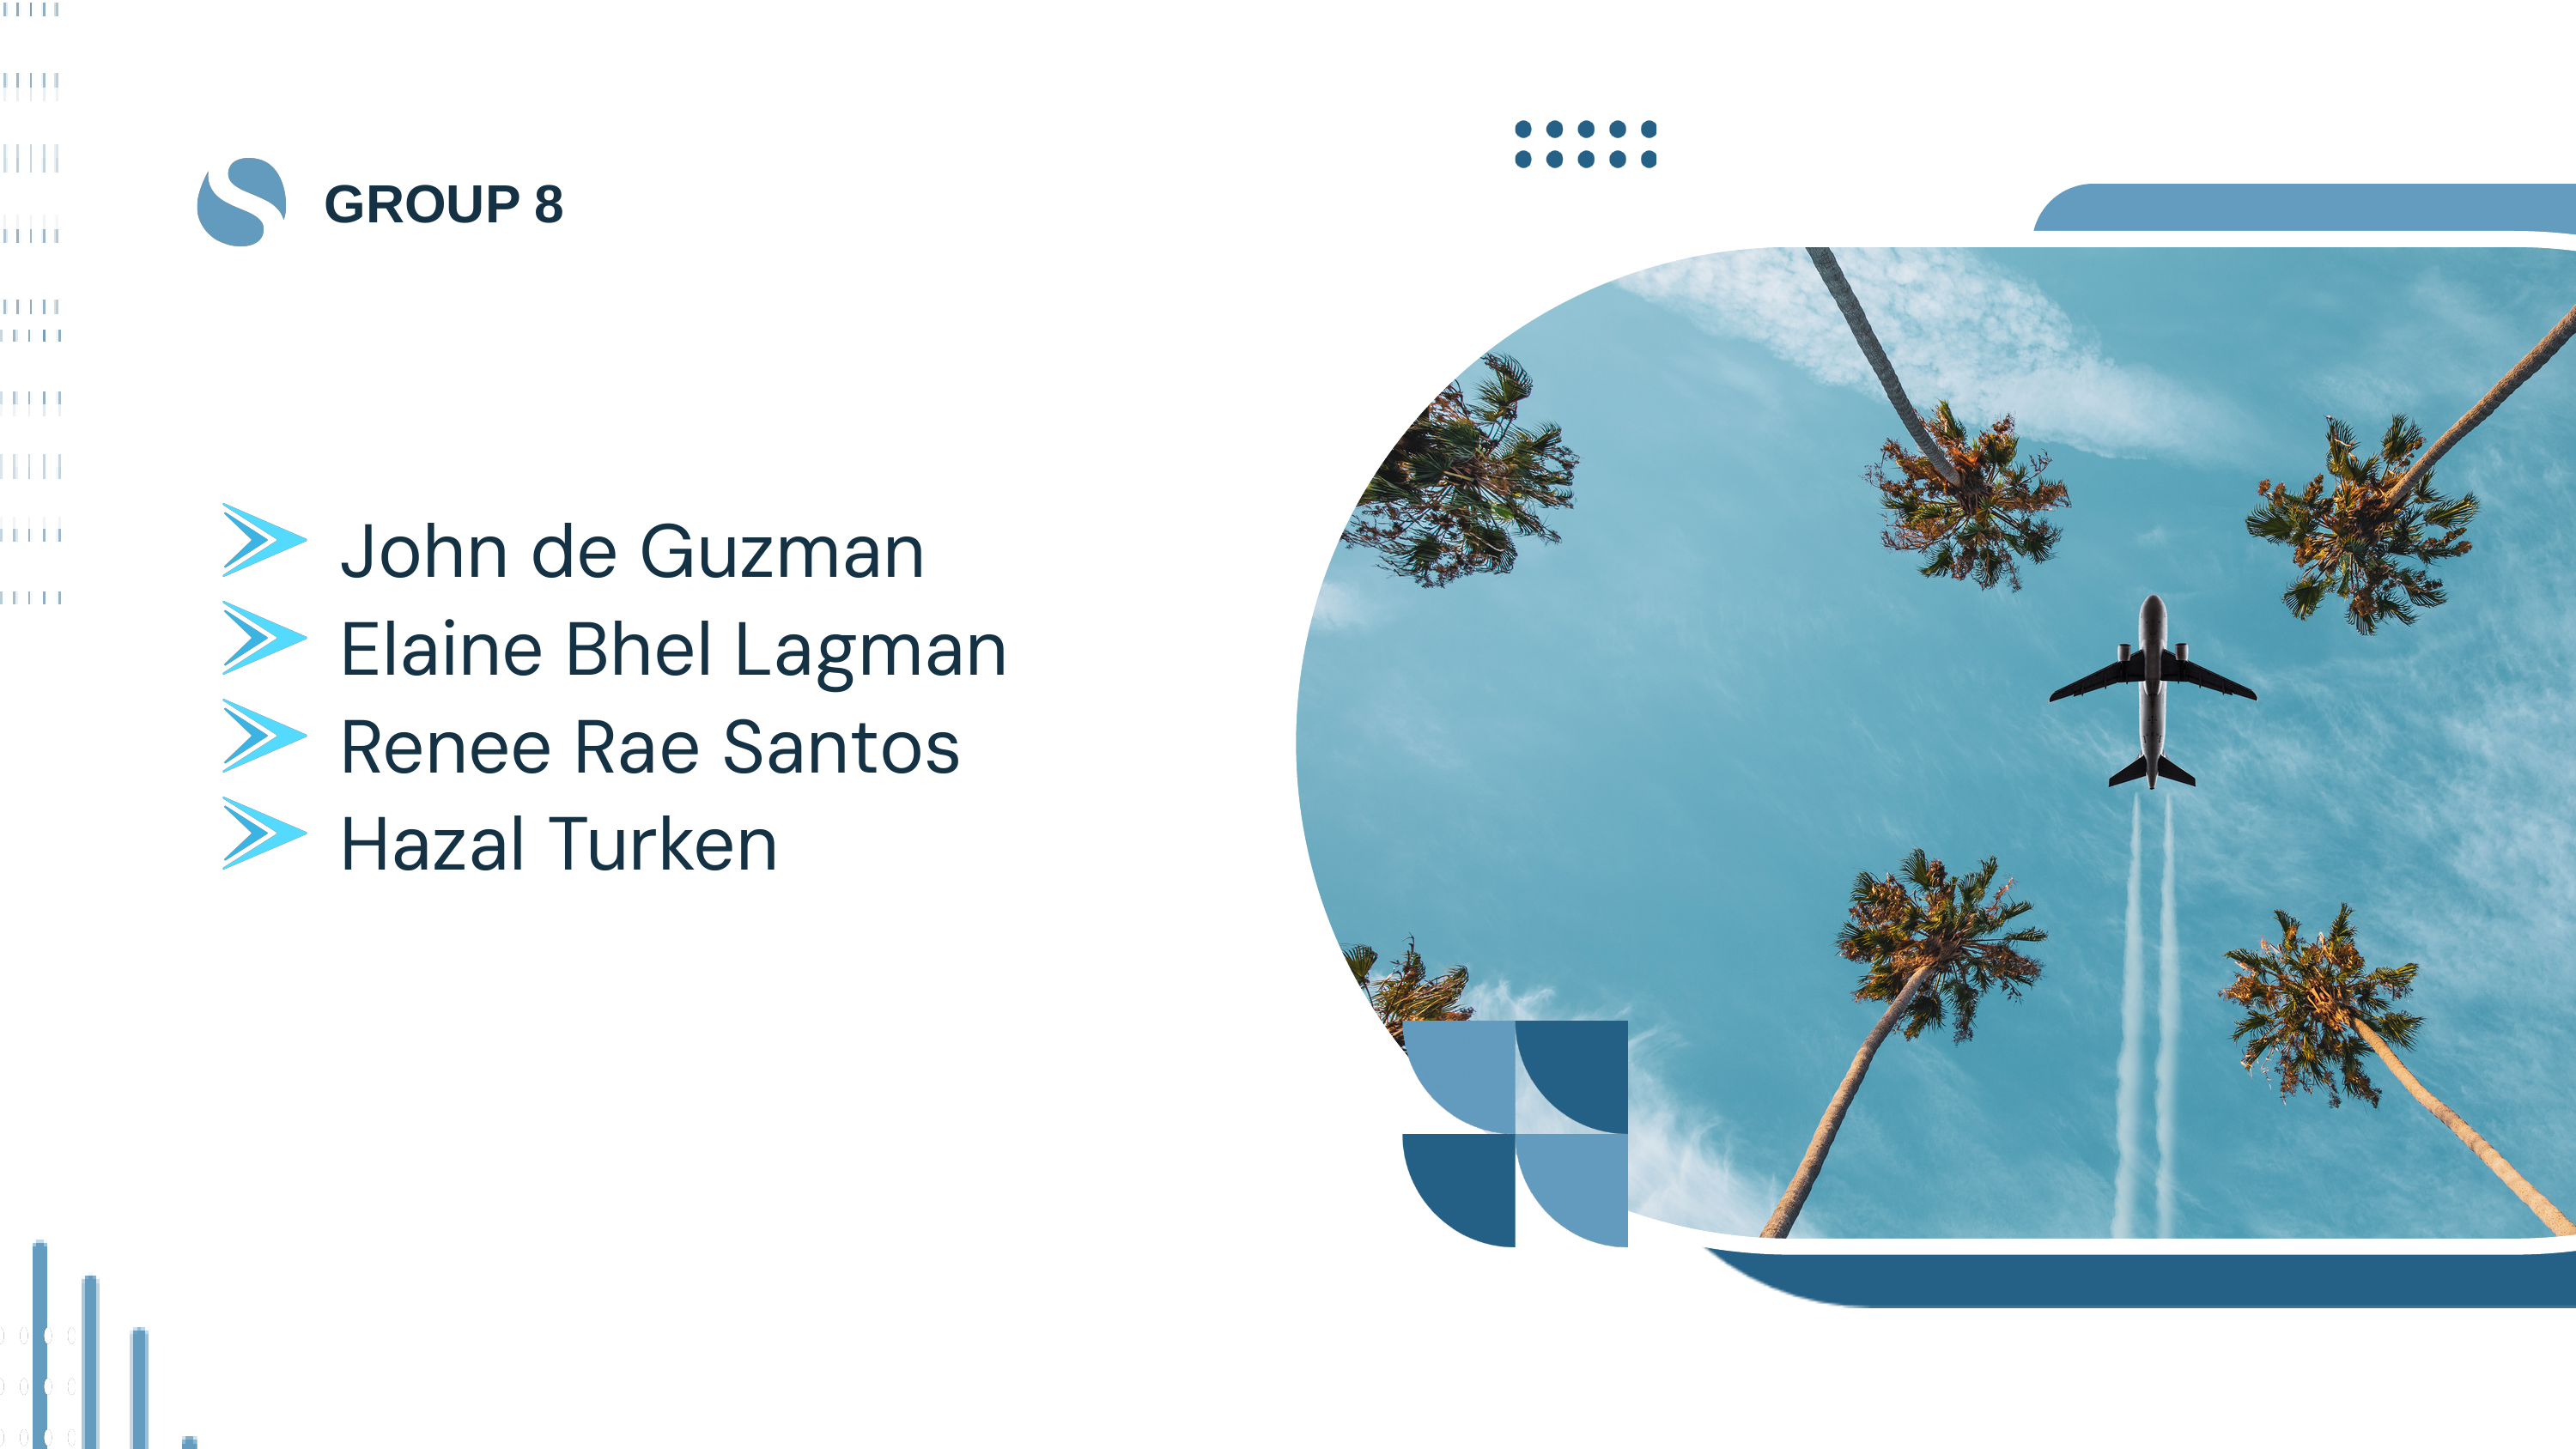

GROUP 8

John de Guzman

Elaine Bhel Lagman

Renee Rae Santos

Hazal Turken